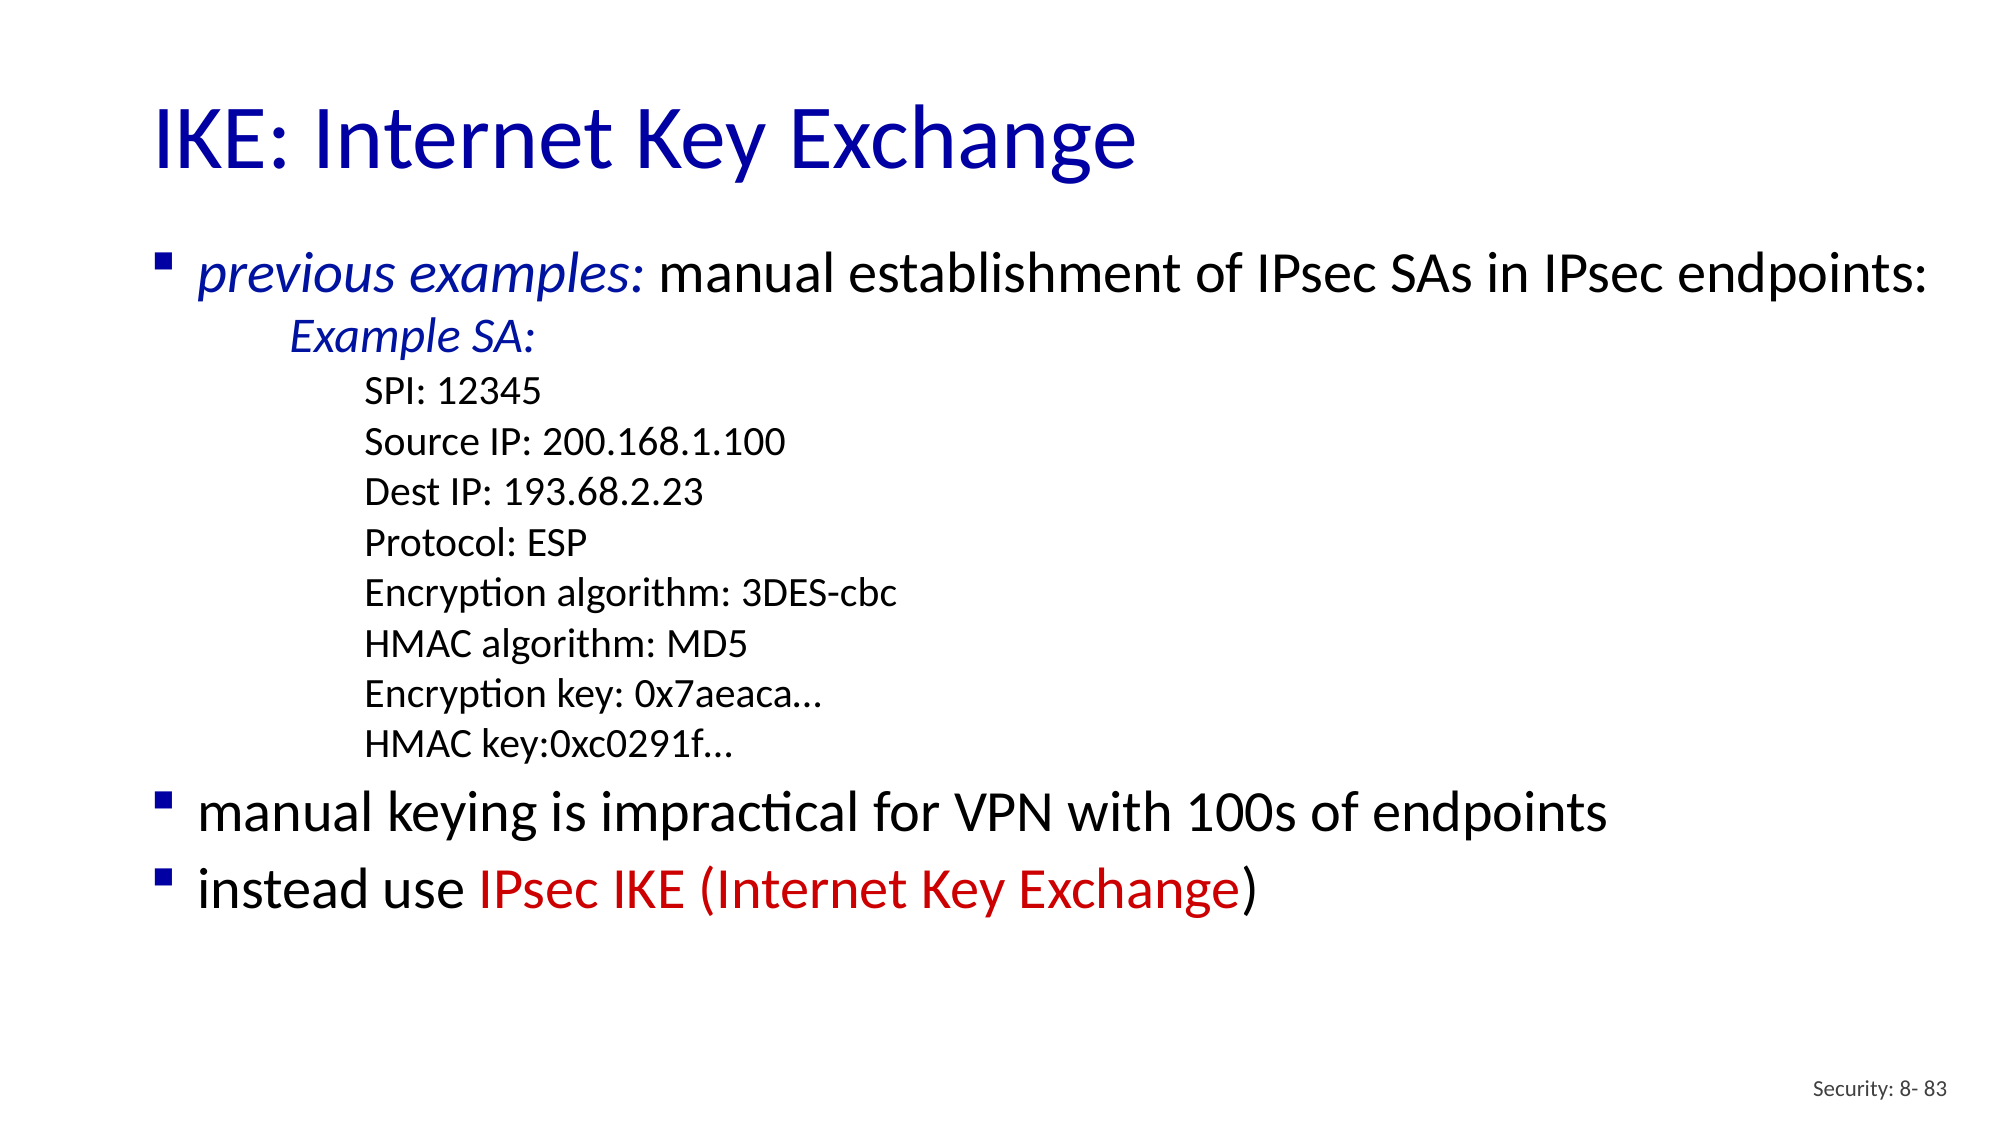

IKE: Internet Key Exchange
previous examples: manual establishment of IPsec SAs in IPsec endpoints:
Example SA:
SPI: 12345
Source IP: 200.168.1.100
Dest IP: 193.68.2.23
Protocol: ESP
Encryption algorithm: 3DES-cbc
HMAC algorithm: MD5
Encryption key: 0x7aeaca…
HMAC key:0xc0291f…
manual keying is impractical for VPN with 100s of endpoints
instead use IPsec IKE (Internet Key Exchange)

Security: 8- 83